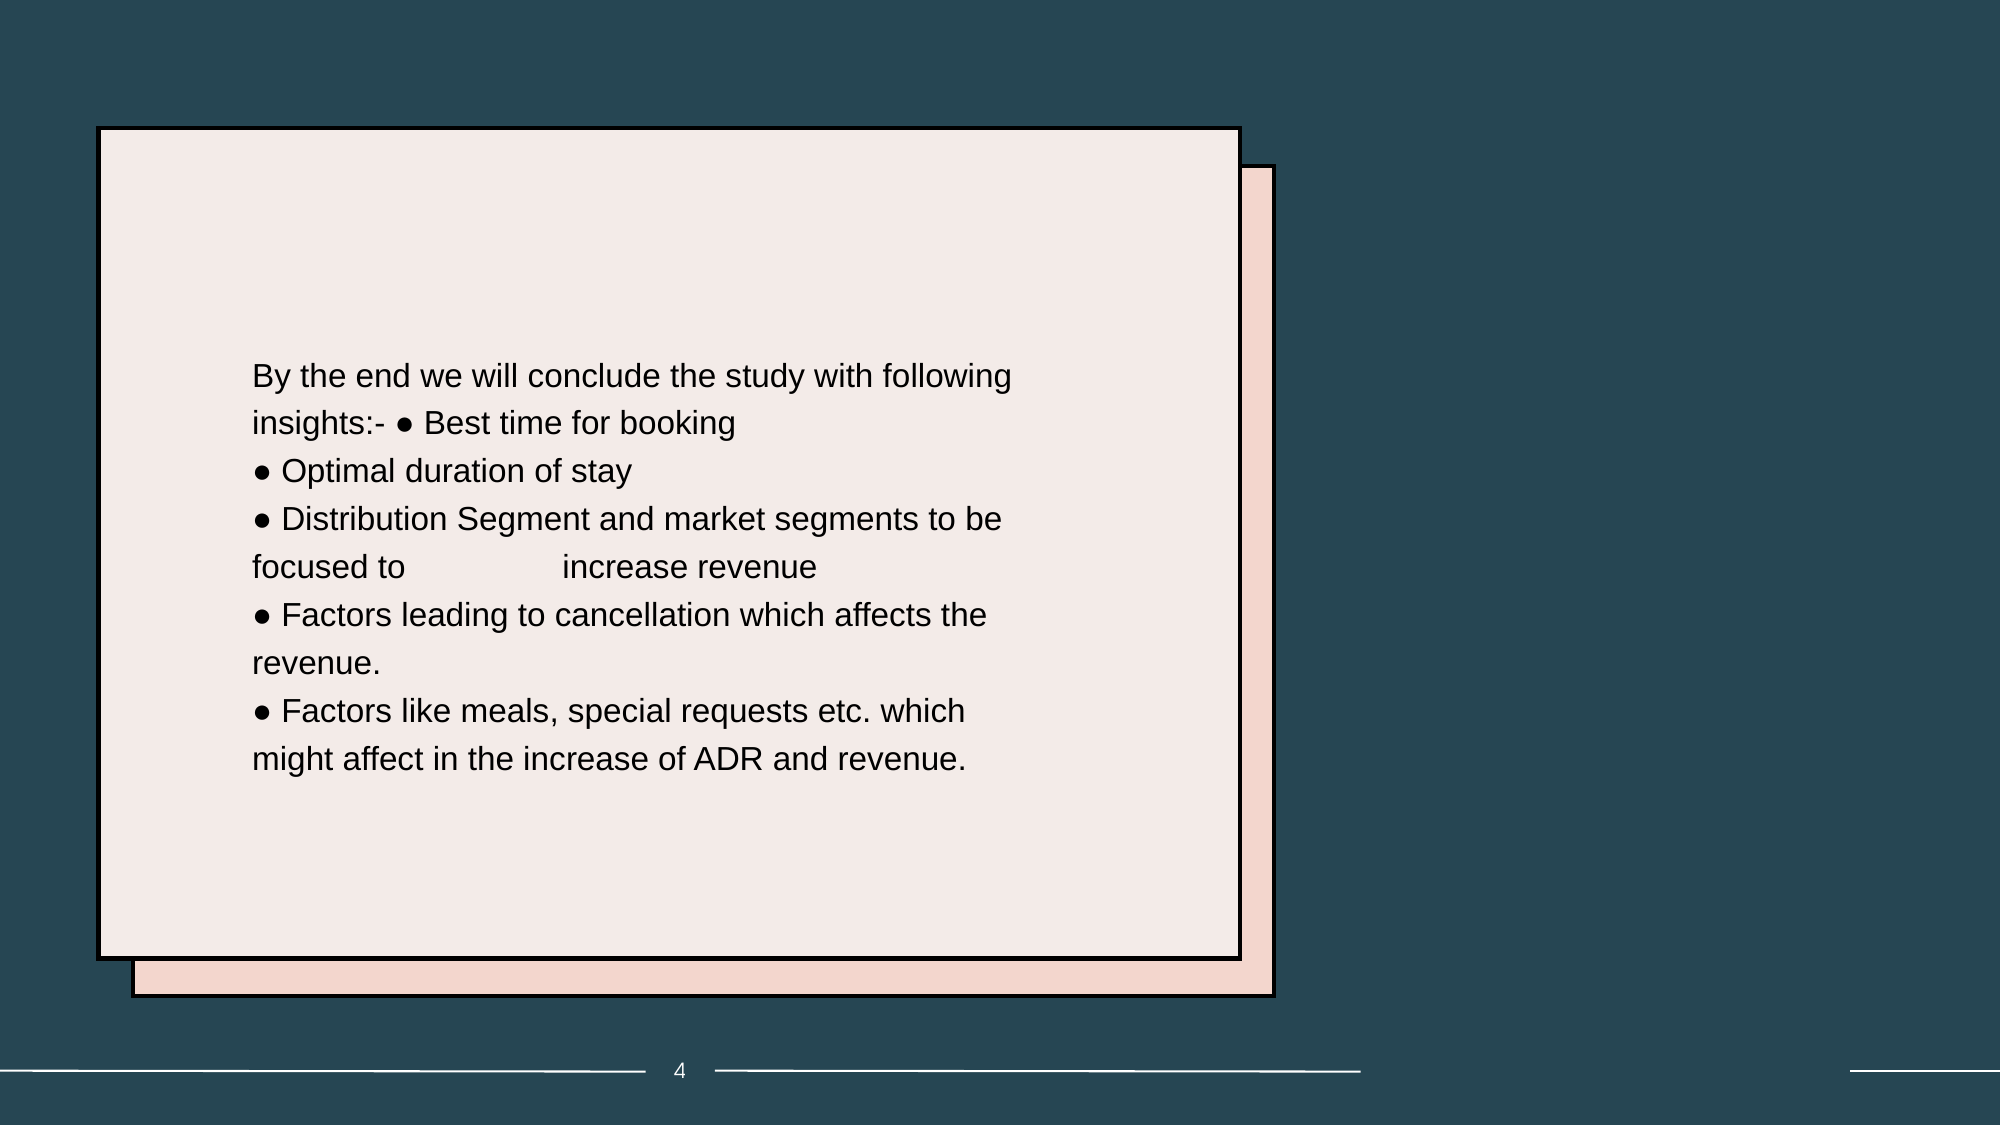

By the end we will conclude the study with following insights:- ● Best time for booking
● Optimal duration of stay
● Distribution Segment and market segments to be focused to                 increase revenue
● Factors leading to cancellation which affects the revenue.
● Factors like meals, special requests etc. which might affect in the increase of ADR and revenue.
4